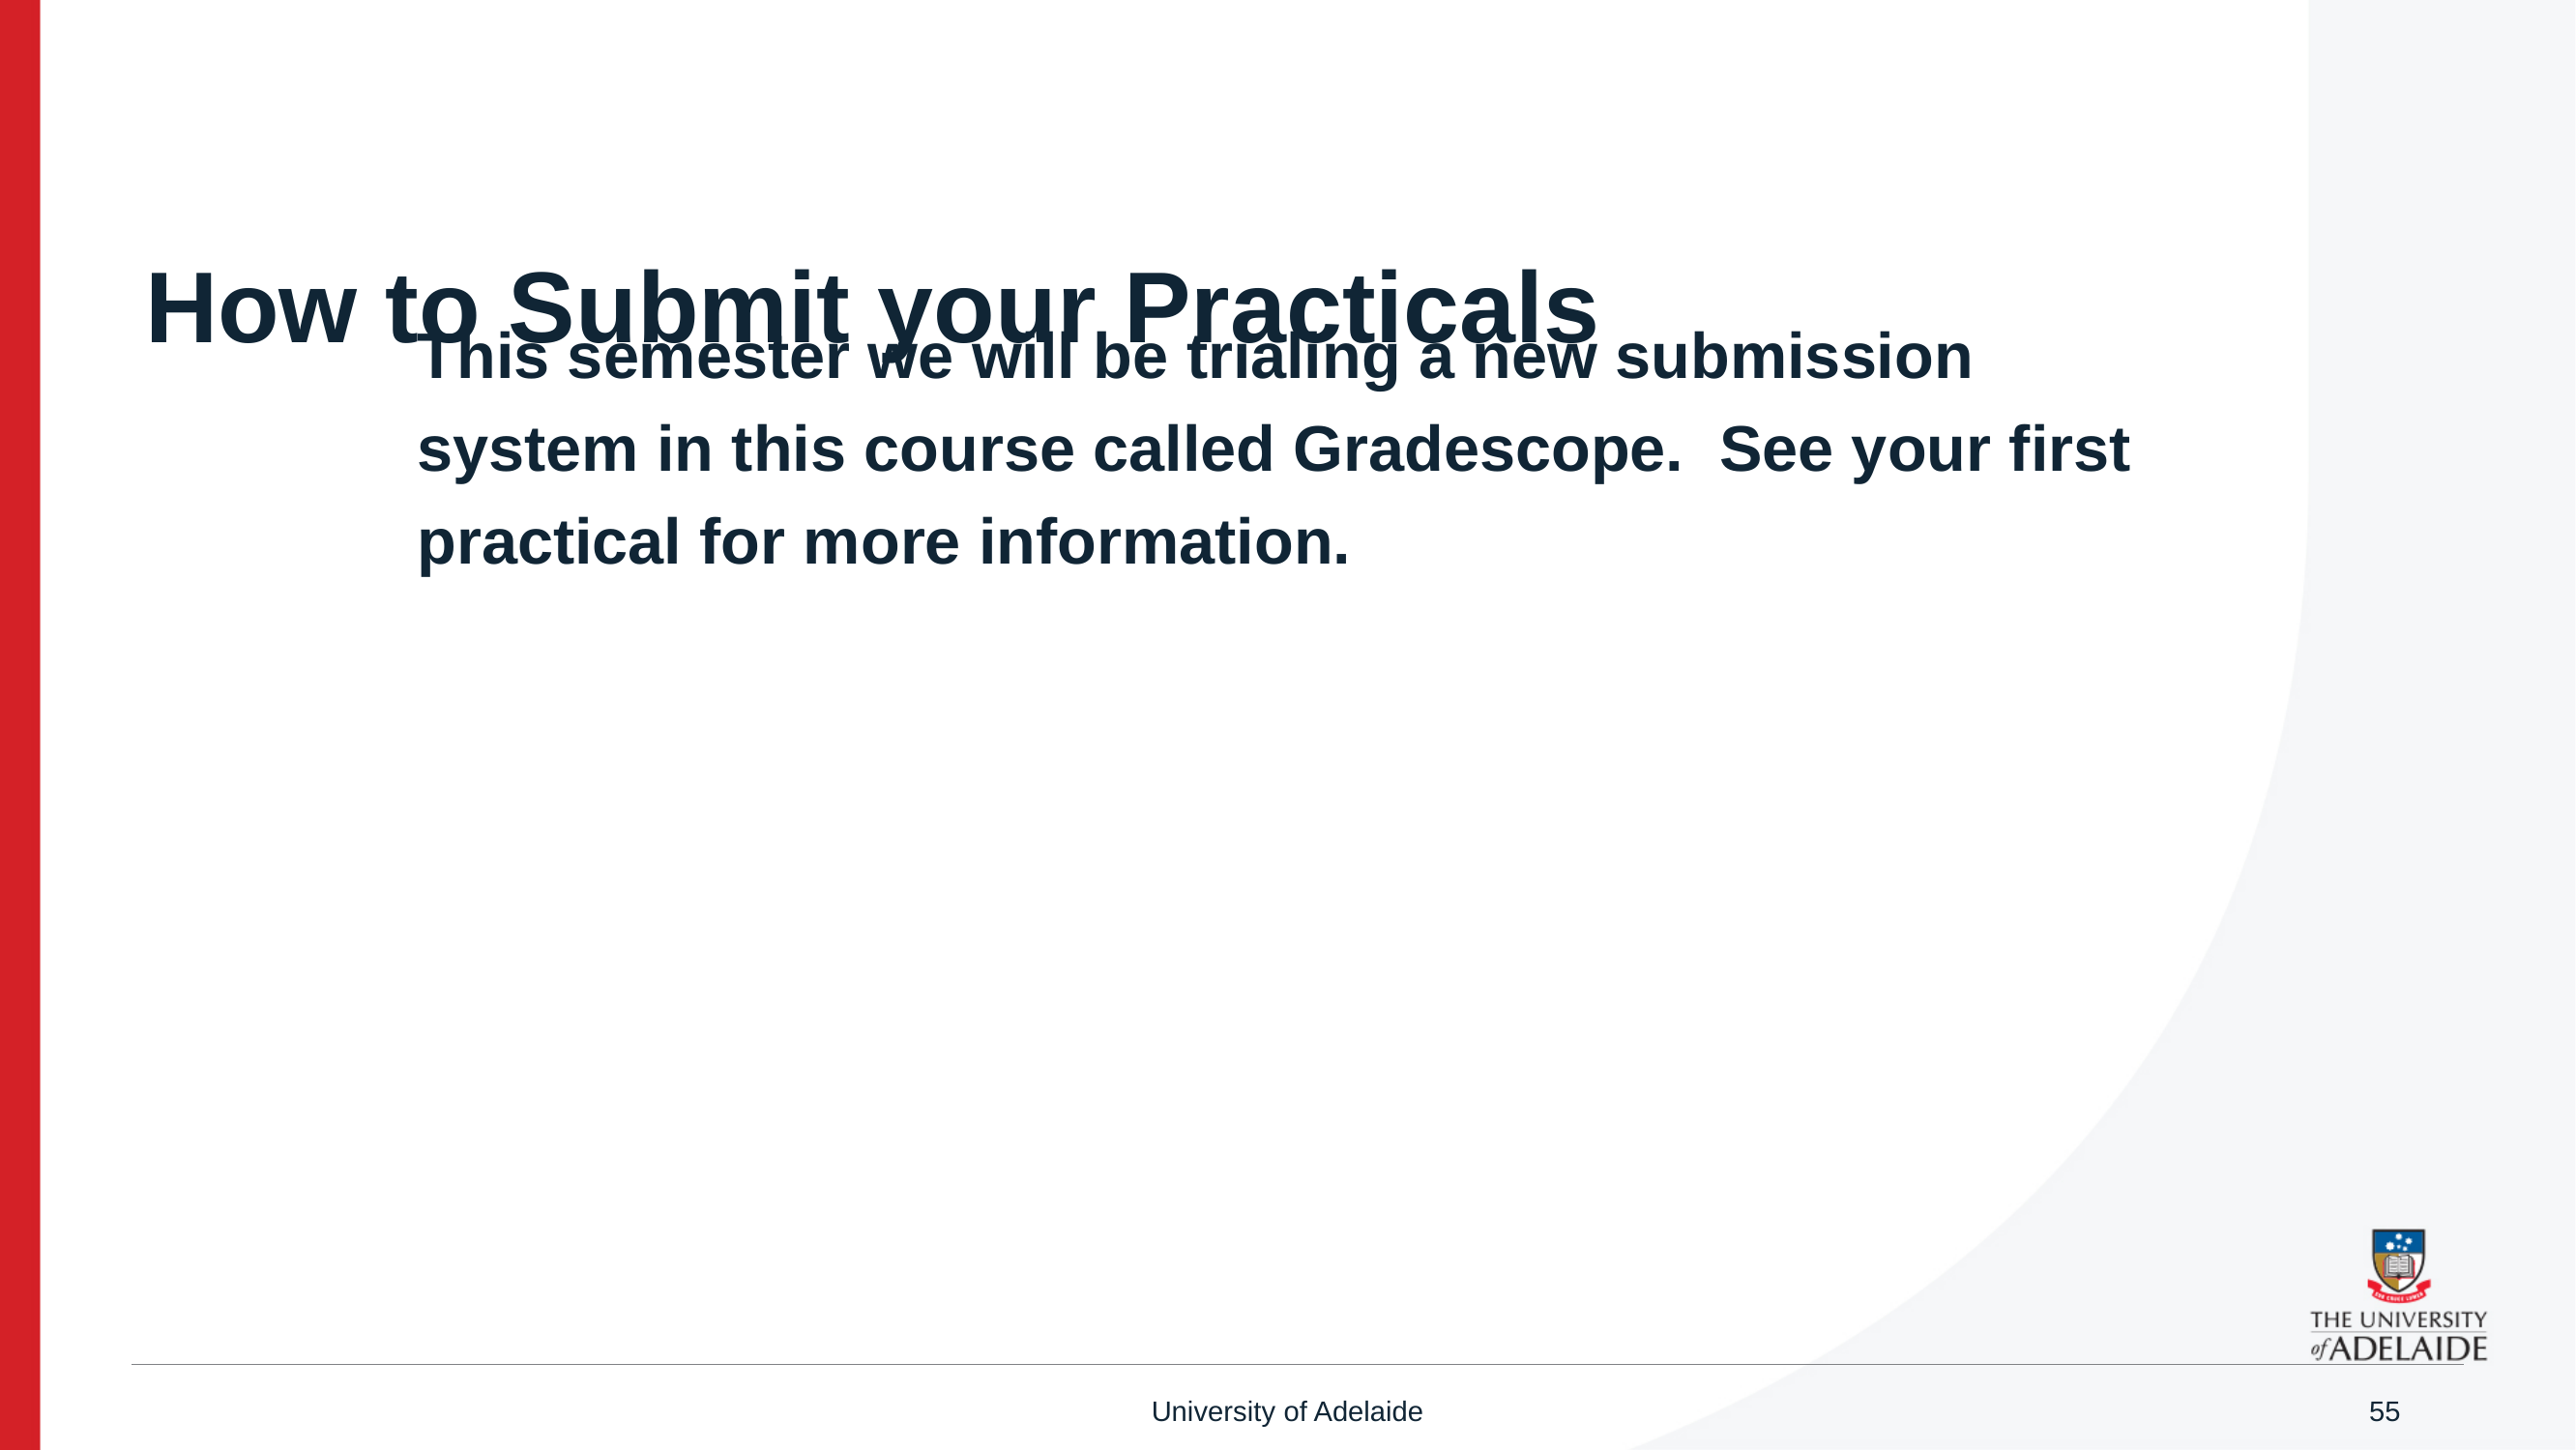

# How to Submit your Practicals
This semester we will be trialing a new submission system in this course called Gradescope.  See your first practical for more information.
University of Adelaide
55